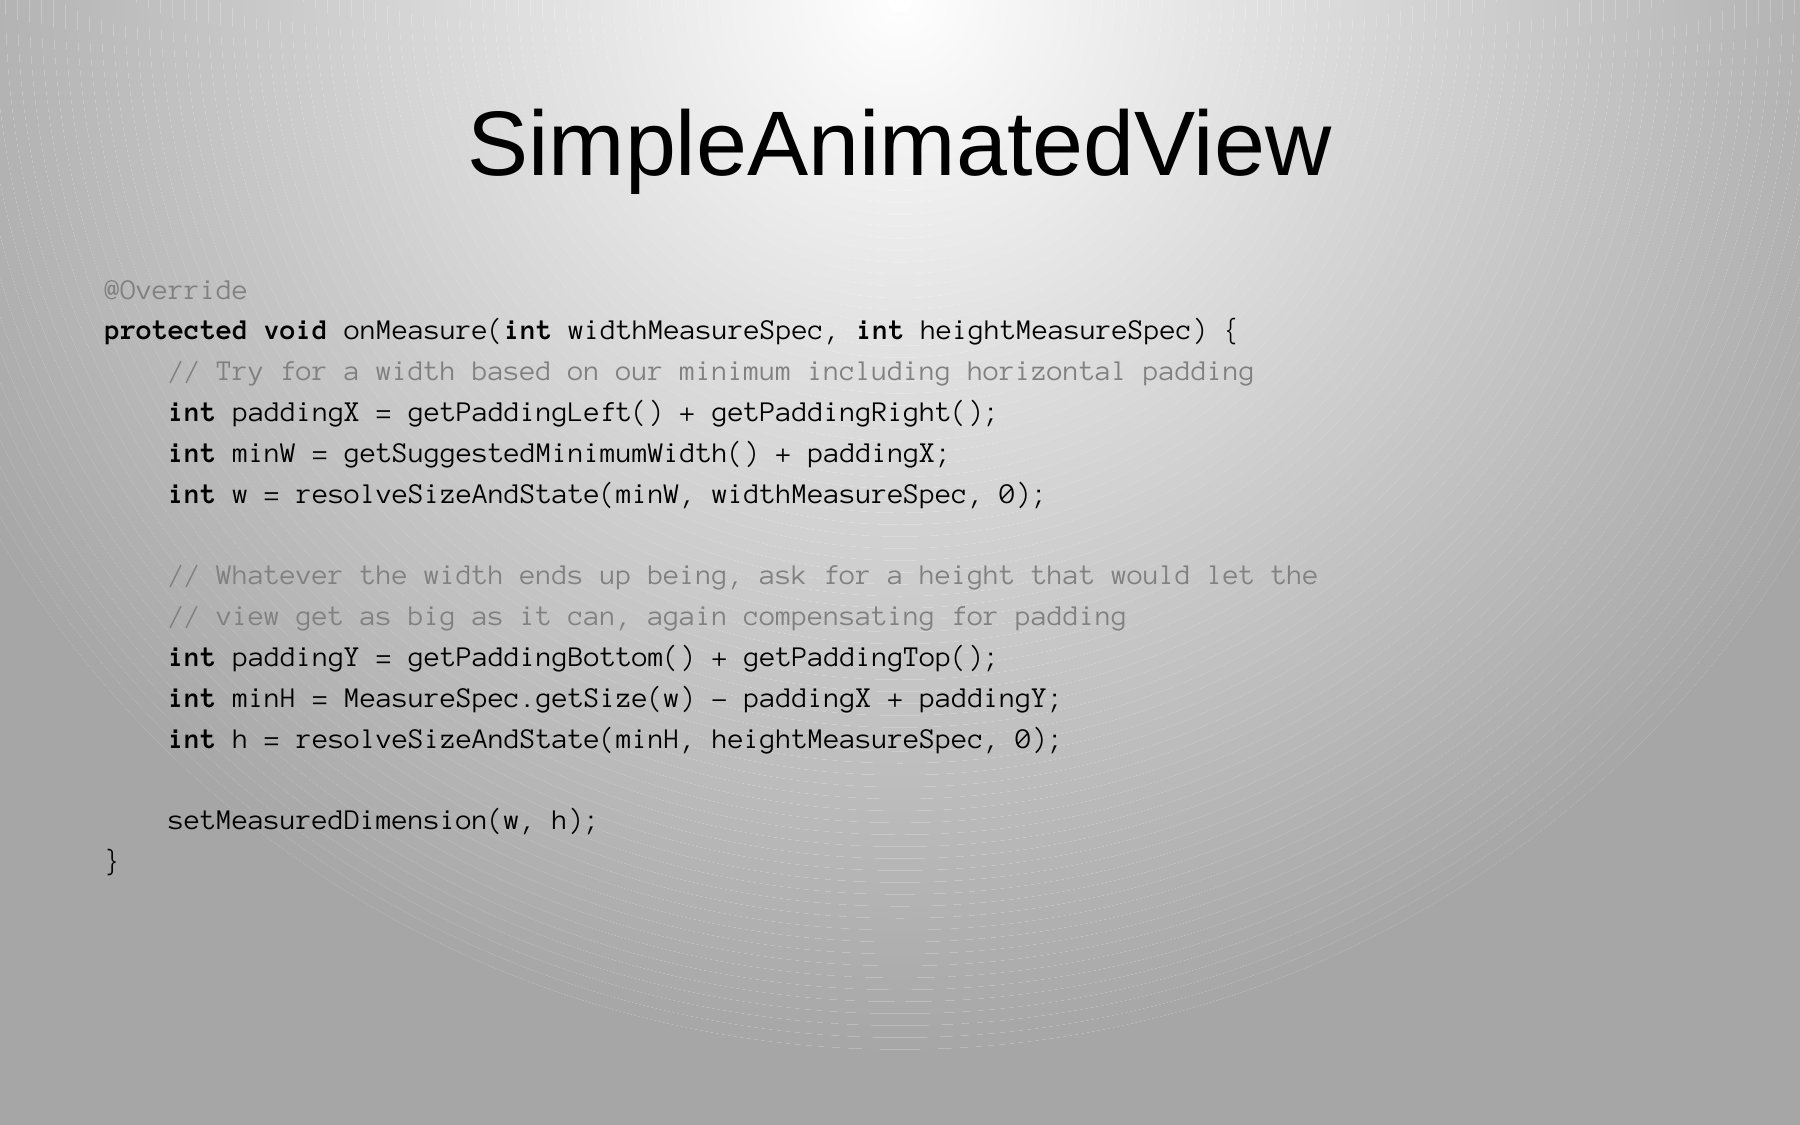

# SimpleAnimatedView
@Override
protected void onMeasure(int widthMeasureSpec, int heightMeasureSpec) {
    // Try for a width based on our minimum including horizontal padding
    int paddingX = getPaddingLeft() + getPaddingRight();
    int minW = getSuggestedMinimumWidth() + paddingX;
    int w = resolveSizeAndState(minW, widthMeasureSpec, 0);

    // Whatever the width ends up being, ask for a height that would let the
    // view get as big as it can, again compensating for padding
    int paddingY = getPaddingBottom() + getPaddingTop();
    int minH = MeasureSpec.getSize(w) - paddingX + paddingY;
    int h = resolveSizeAndState(minH, heightMeasureSpec, 0);

    setMeasuredDimension(w, h);
}